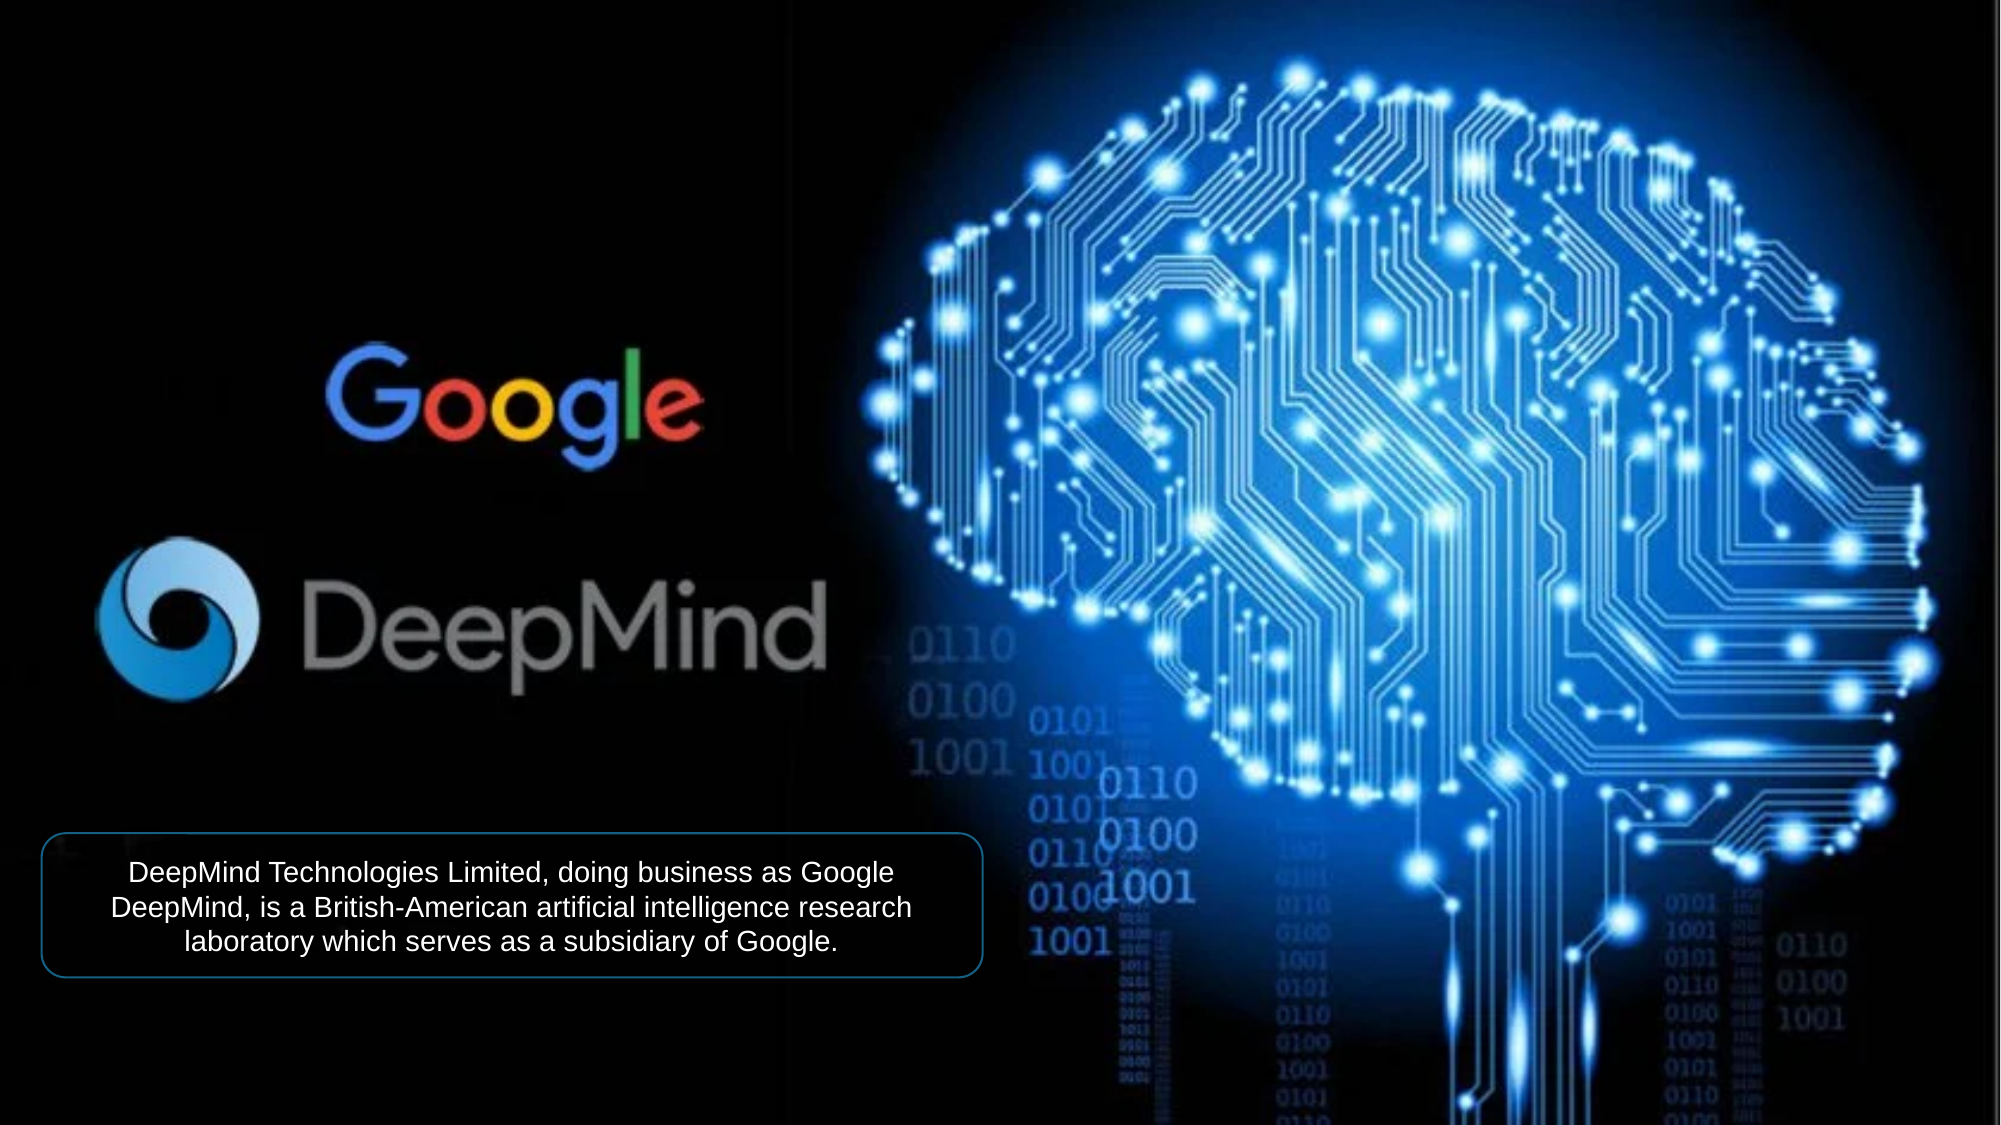

DeepMind Technologies Limited, doing business as Google DeepMind, is a British-American artificial intelligence research laboratory which serves as a subsidiary of Google.